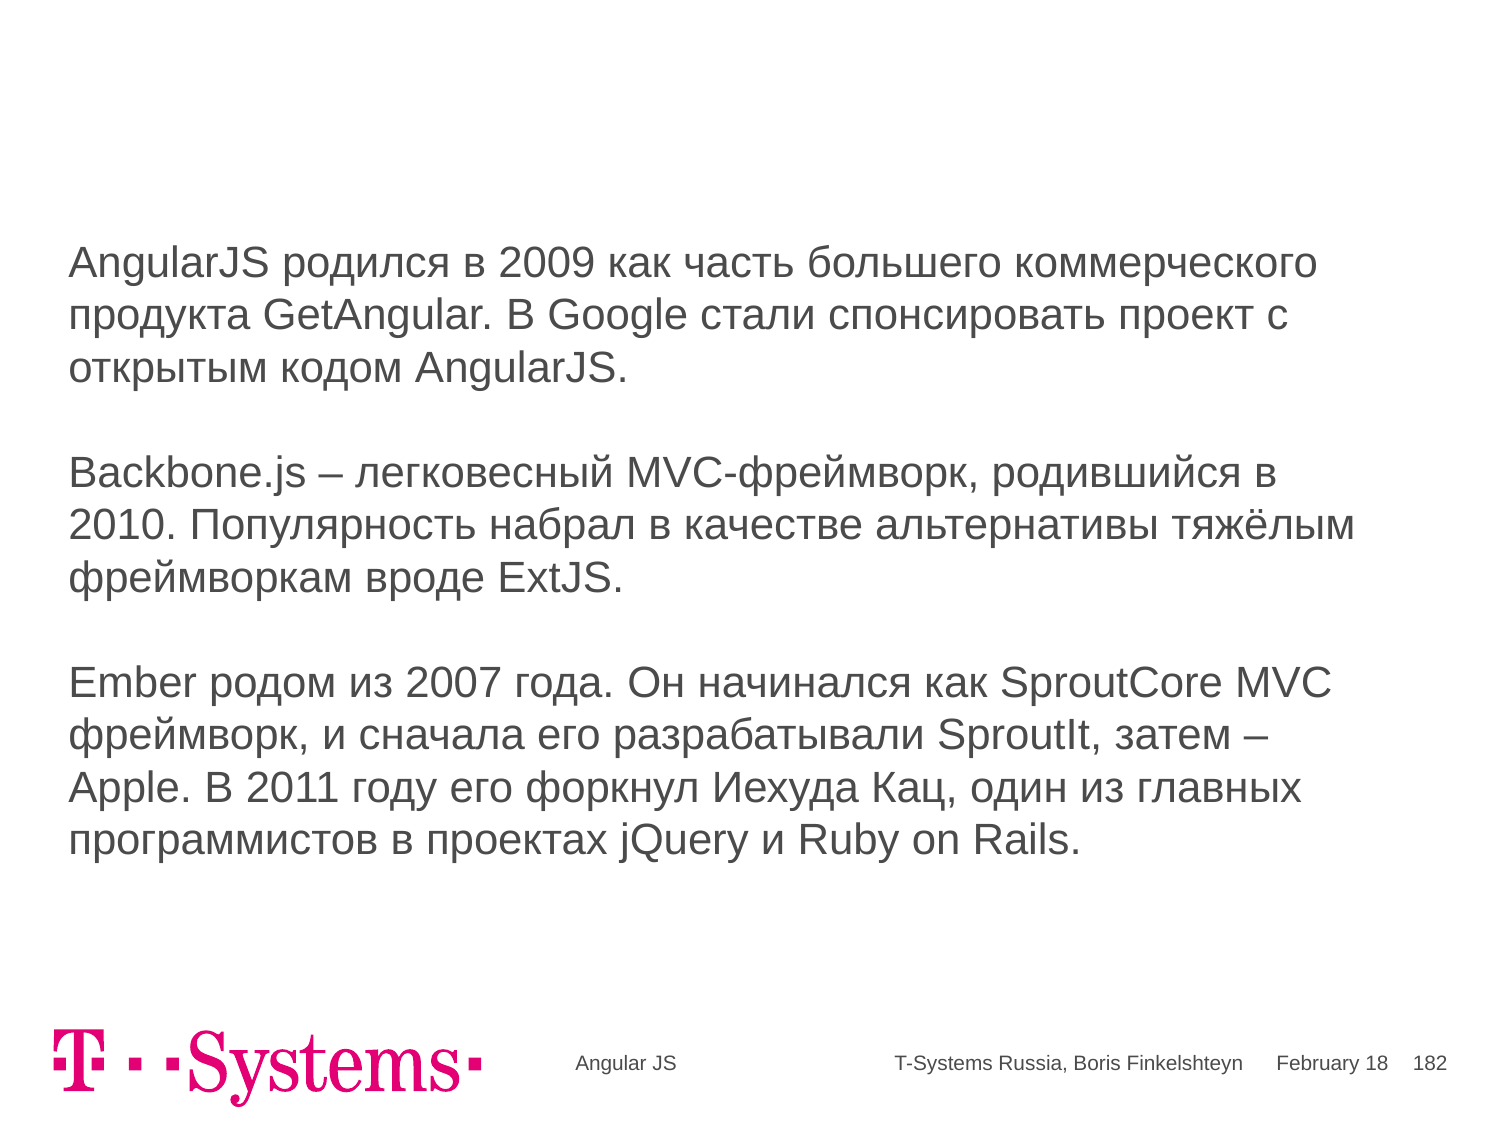

#

AngularJS родился в 2009 как часть большего коммерческого продукта GetAngular. В Google стали спонсировать проект с открытым кодом AngularJS.

Backbone.js – легковесный MVC-фреймворк, родившийся в 2010. Популярность набрал в качестве альтернативы тяжёлым фреймворкам вроде ExtJS.
Ember родом из 2007 года. Он начинался как SproutCore MVC фреймворк, и сначала его разрабатывали SproutIt, затем – Apple. В 2011 году его форкнул Иехуда Кац, один из главных программистов в проектах jQuery и Ruby on Rails.
Angular JS                                      T-Systems Russia, Boris Finkelshteyn
February 18
182